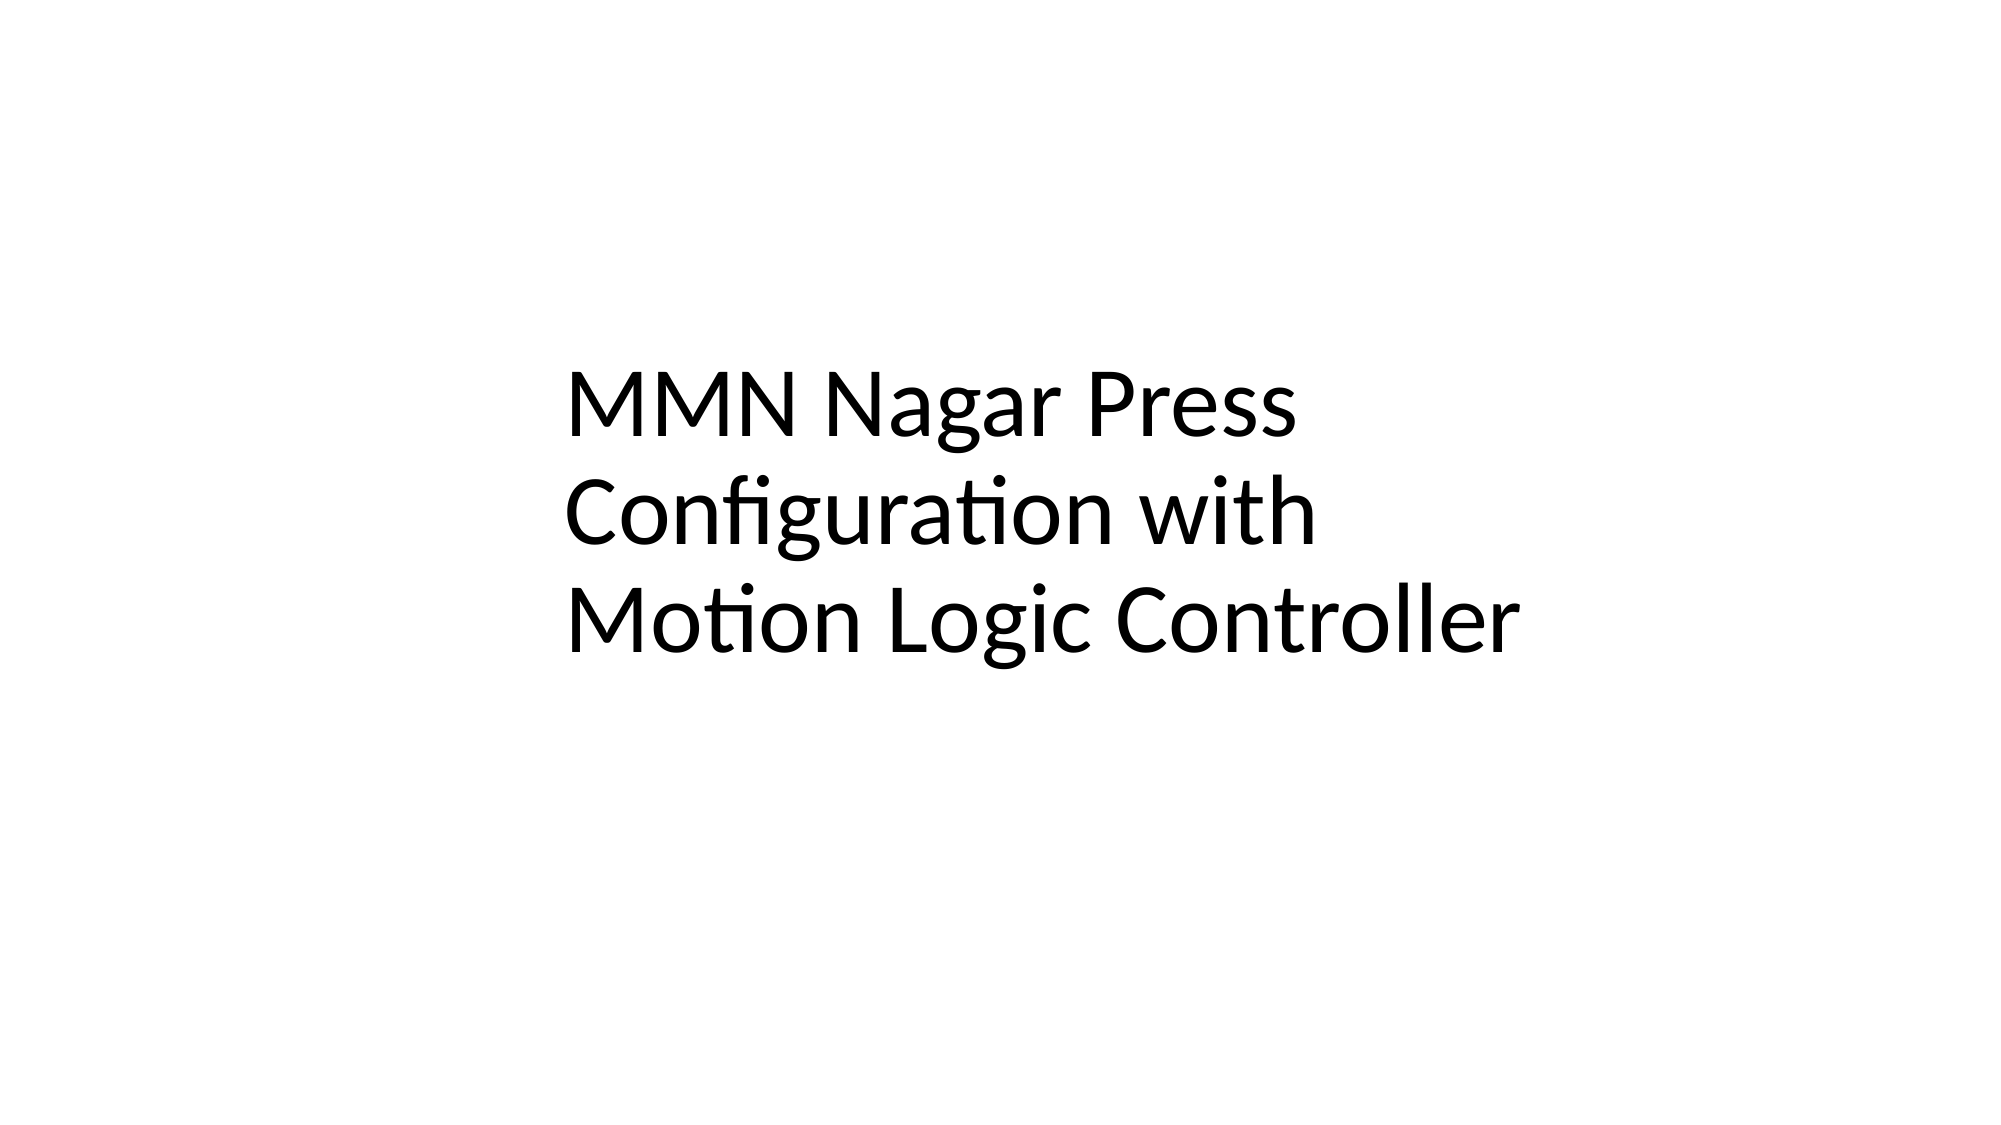

# MMN Nagar Press Configuration with Motion Logic Controller